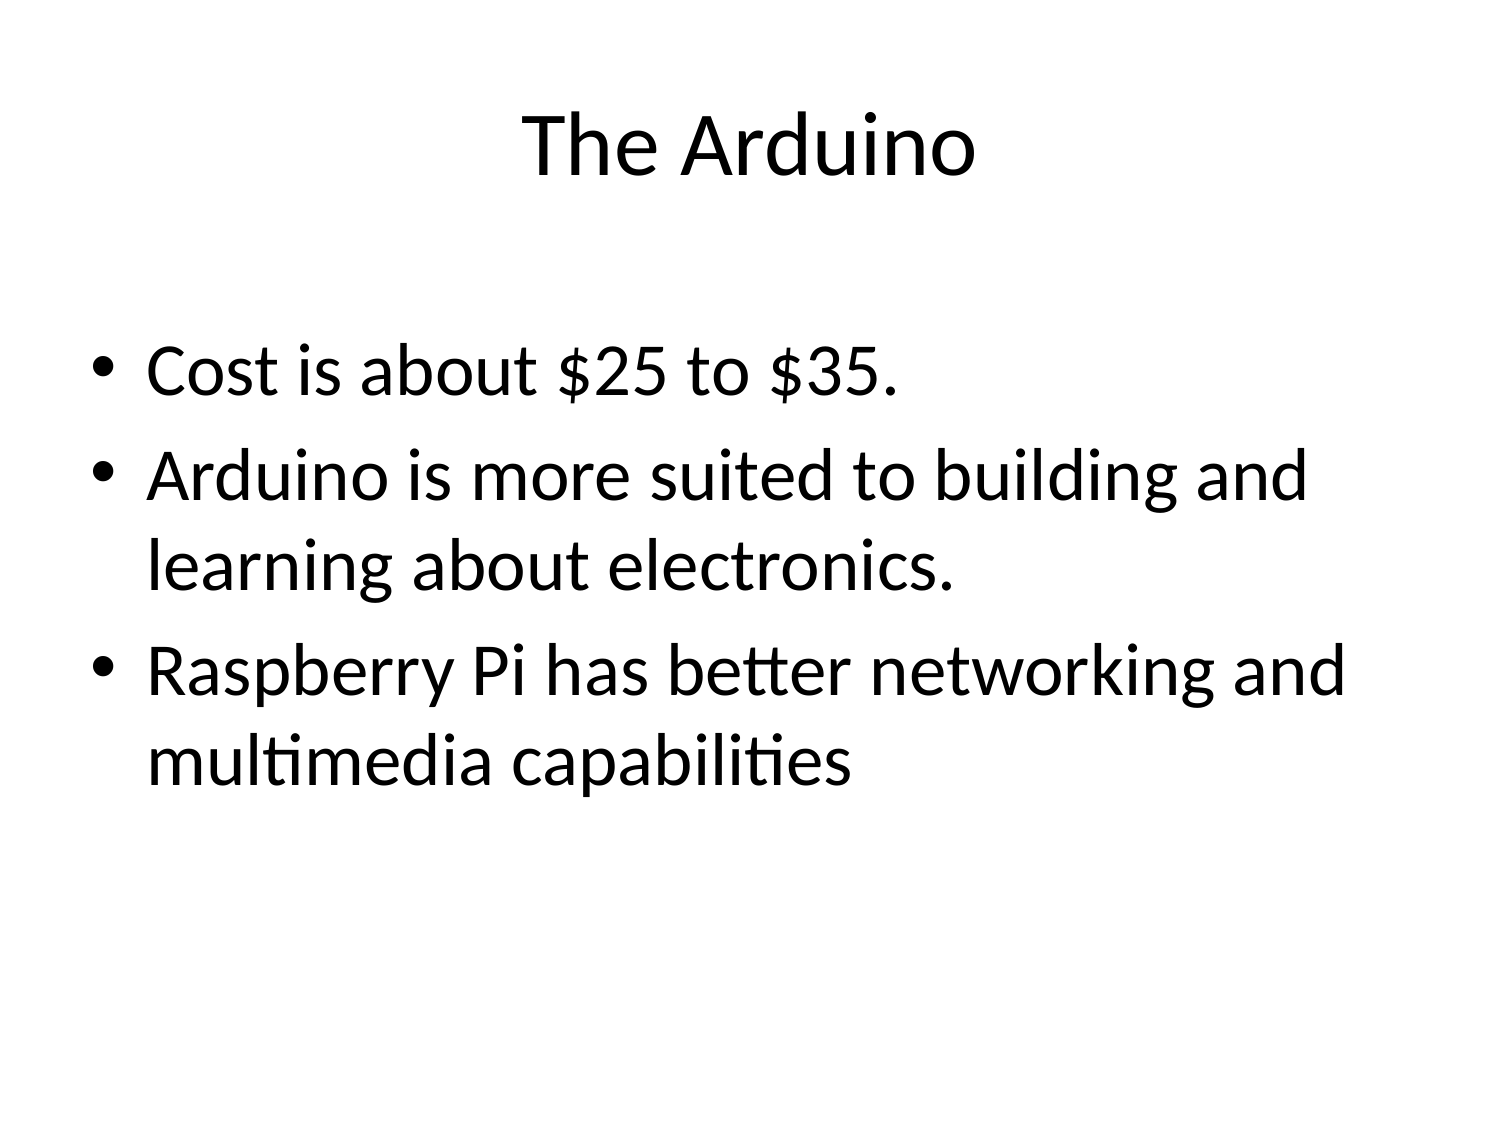

# The Arduino
Cost is about $25 to $35.
Arduino is more suited to building and learning about electronics.
Raspberry Pi has better networking and multimedia capabilities